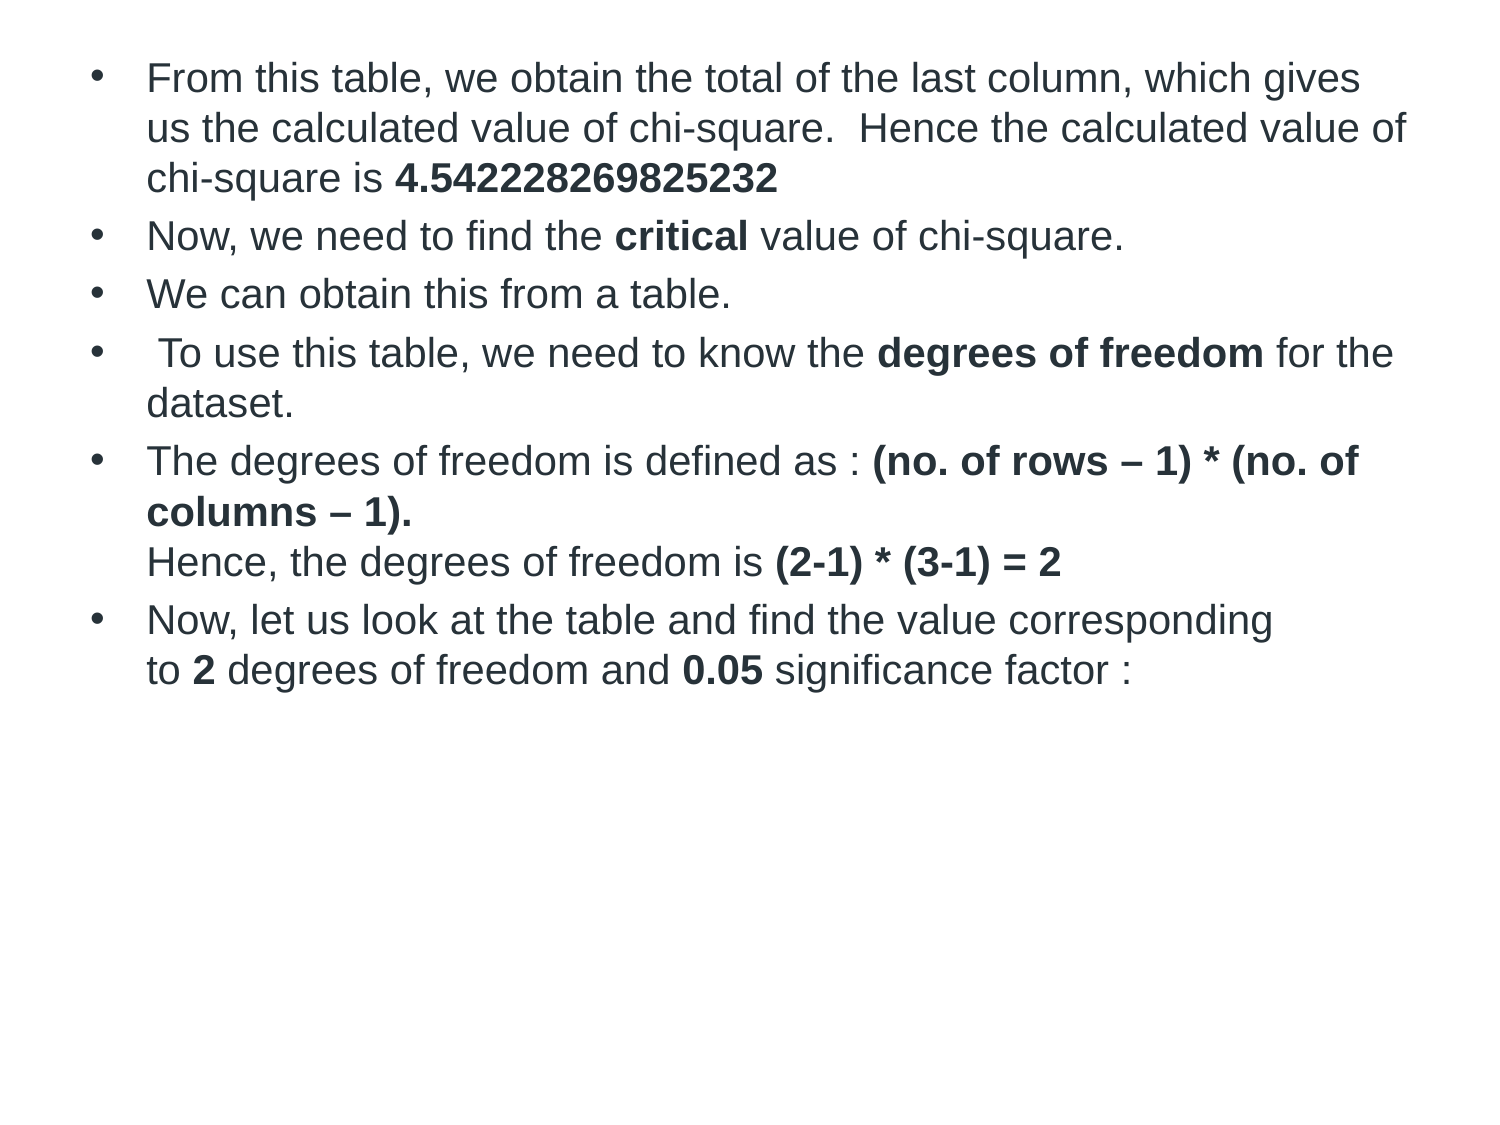

From this table, we obtain the total of the last column, which gives us the calculated value of chi-square.  Hence the calculated value of chi-square is 4.542228269825232
Now, we need to find the critical value of chi-square.
We can obtain this from a table.
 To use this table, we need to know the degrees of freedom for the dataset.
The degrees of freedom is defined as : (no. of rows – 1) * (no. of columns – 1).
Hence, the degrees of freedom is (2-1) * (3-1) = 2
Now, let us look at the table and find the value corresponding to 2 degrees of freedom and 0.05 significance factor :